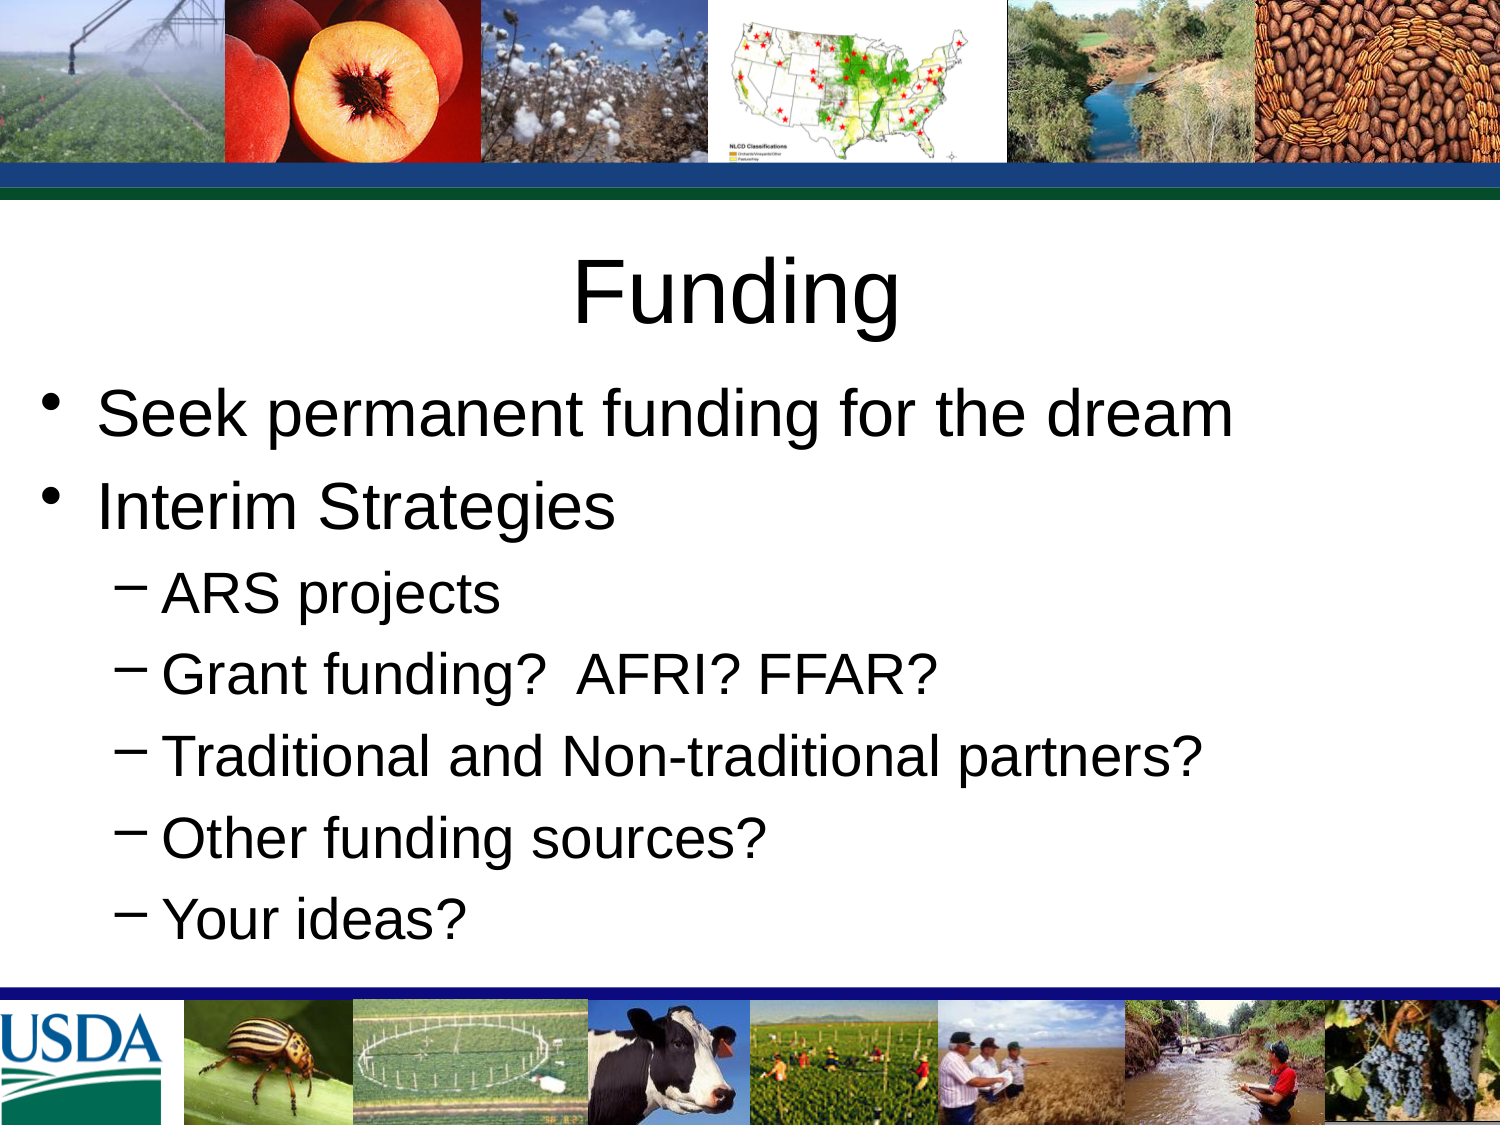

# Funding
Seek permanent funding for the dream
Interim Strategies
ARS projects
Grant funding?  AFRI? FFAR?
Traditional and Non-traditional partners?
Other funding sources?
Your ideas?